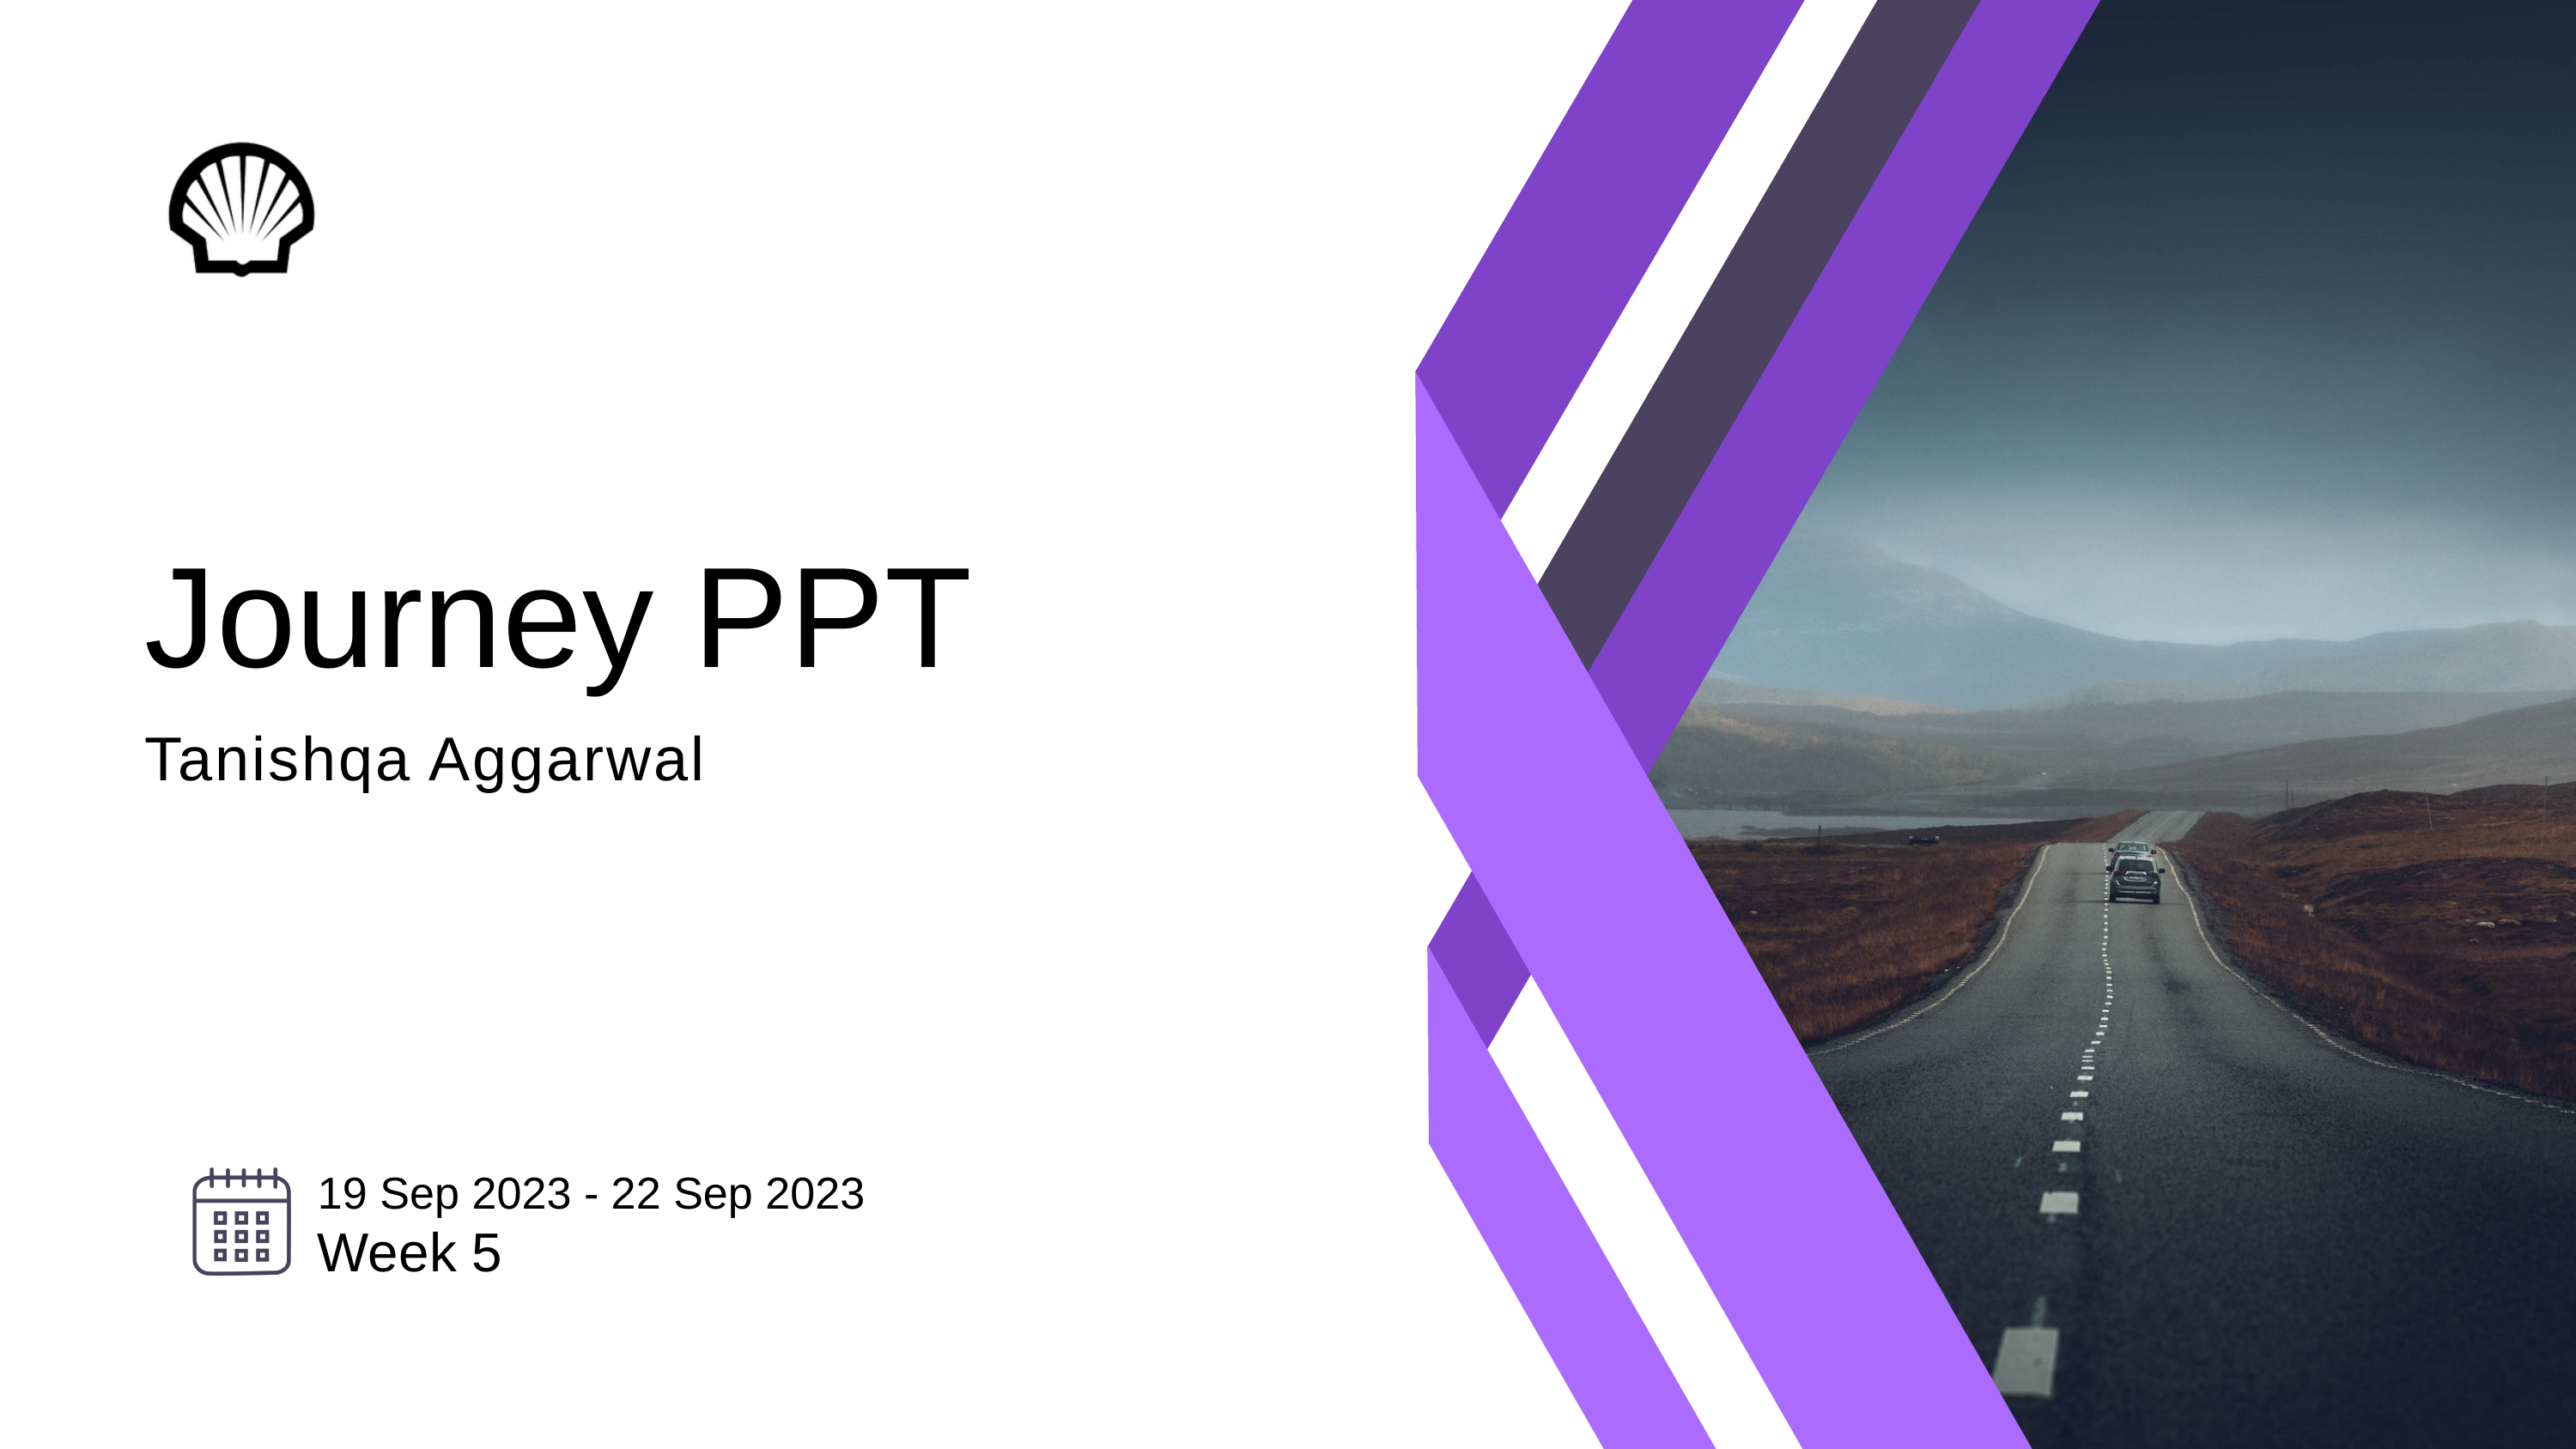

Journey PPT
Tanishqa Aggarwal
19 Sep 2023 - 22 Sep 2023

Week 5